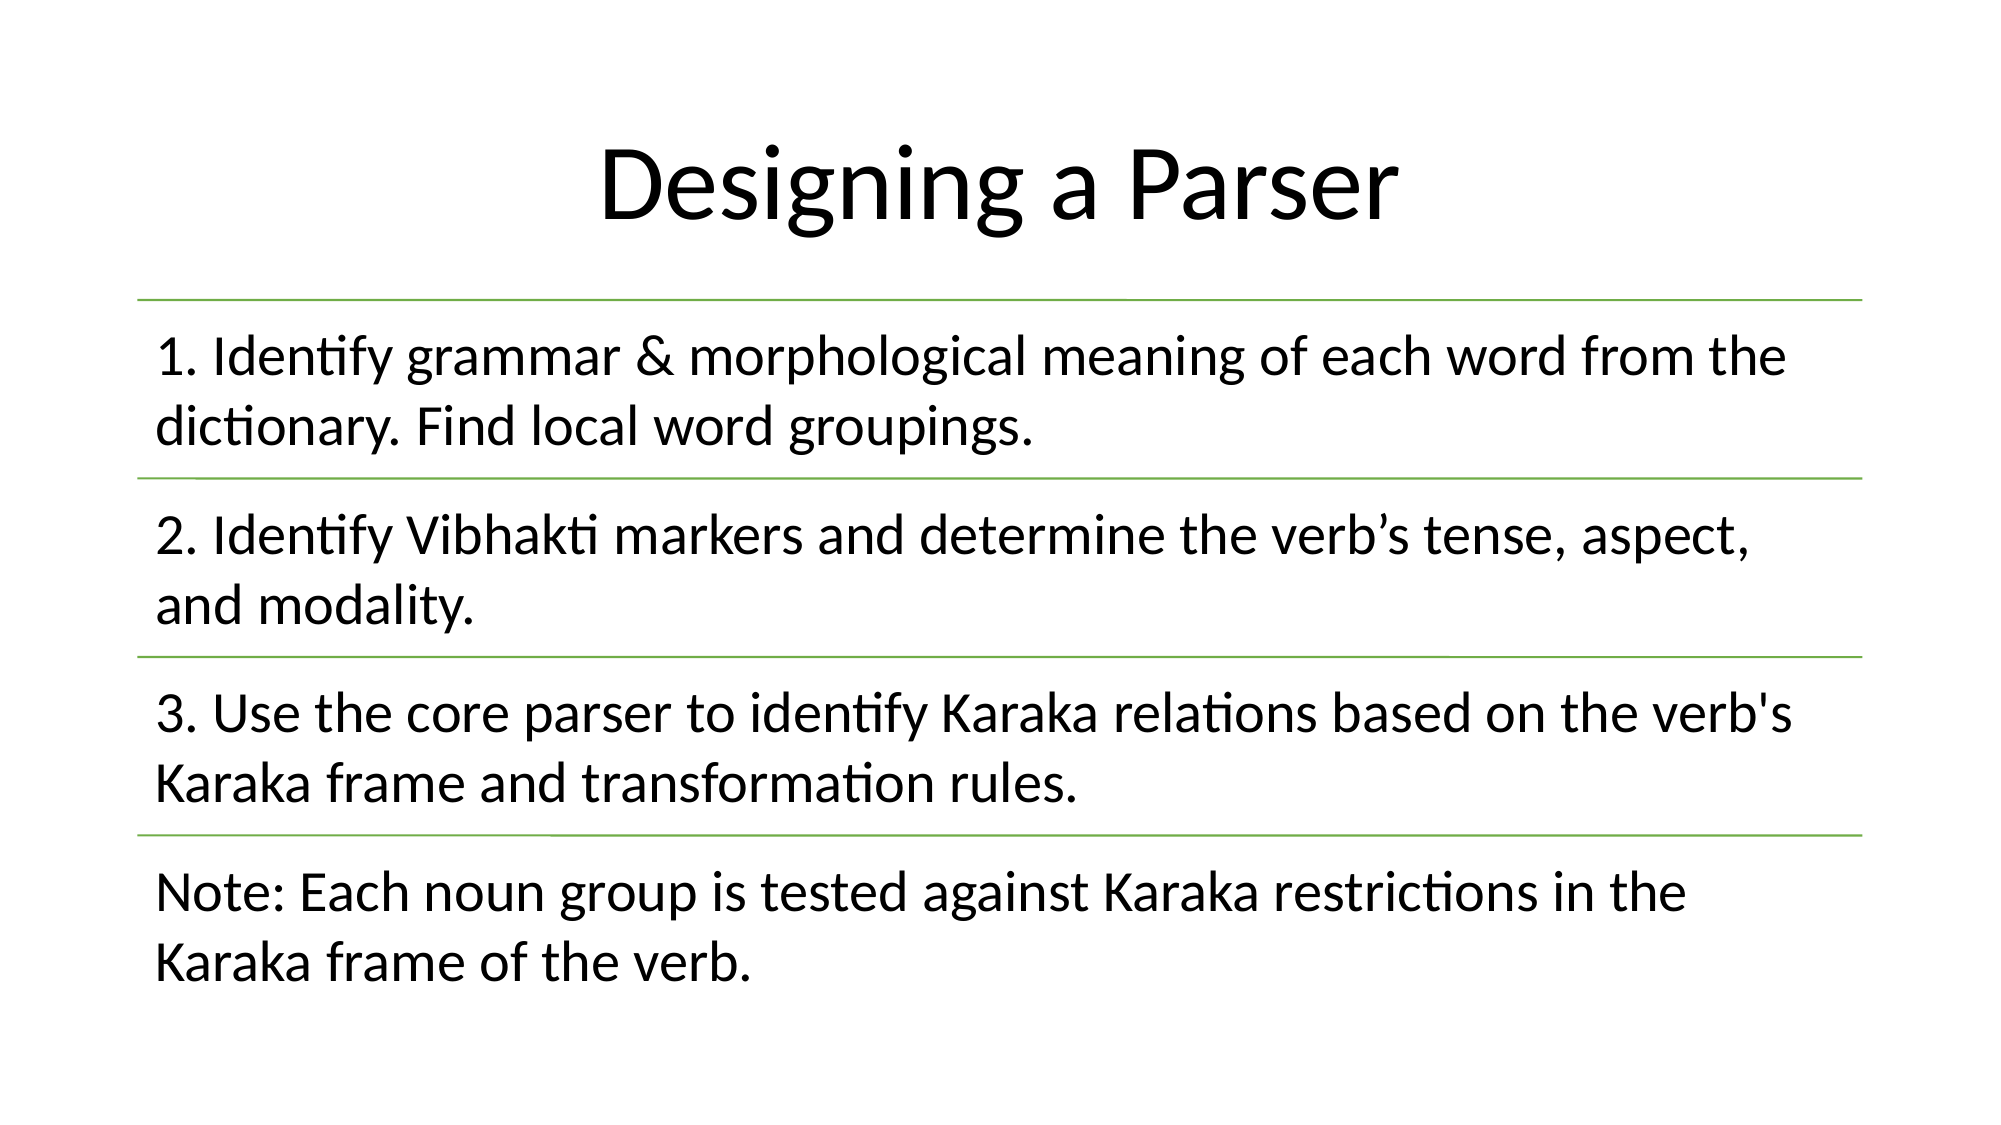

# Designing a Parser
1. Identify grammar & morphological meaning of each word from the dictionary. Find local word groupings.
2. Identify Vibhakti markers and determine the verb’s tense, aspect, and modality.
3. Use the core parser to identify Karaka relations based on the verb's Karaka frame and transformation rules.
Note: Each noun group is tested against Karaka restrictions in the Karaka frame of the verb.